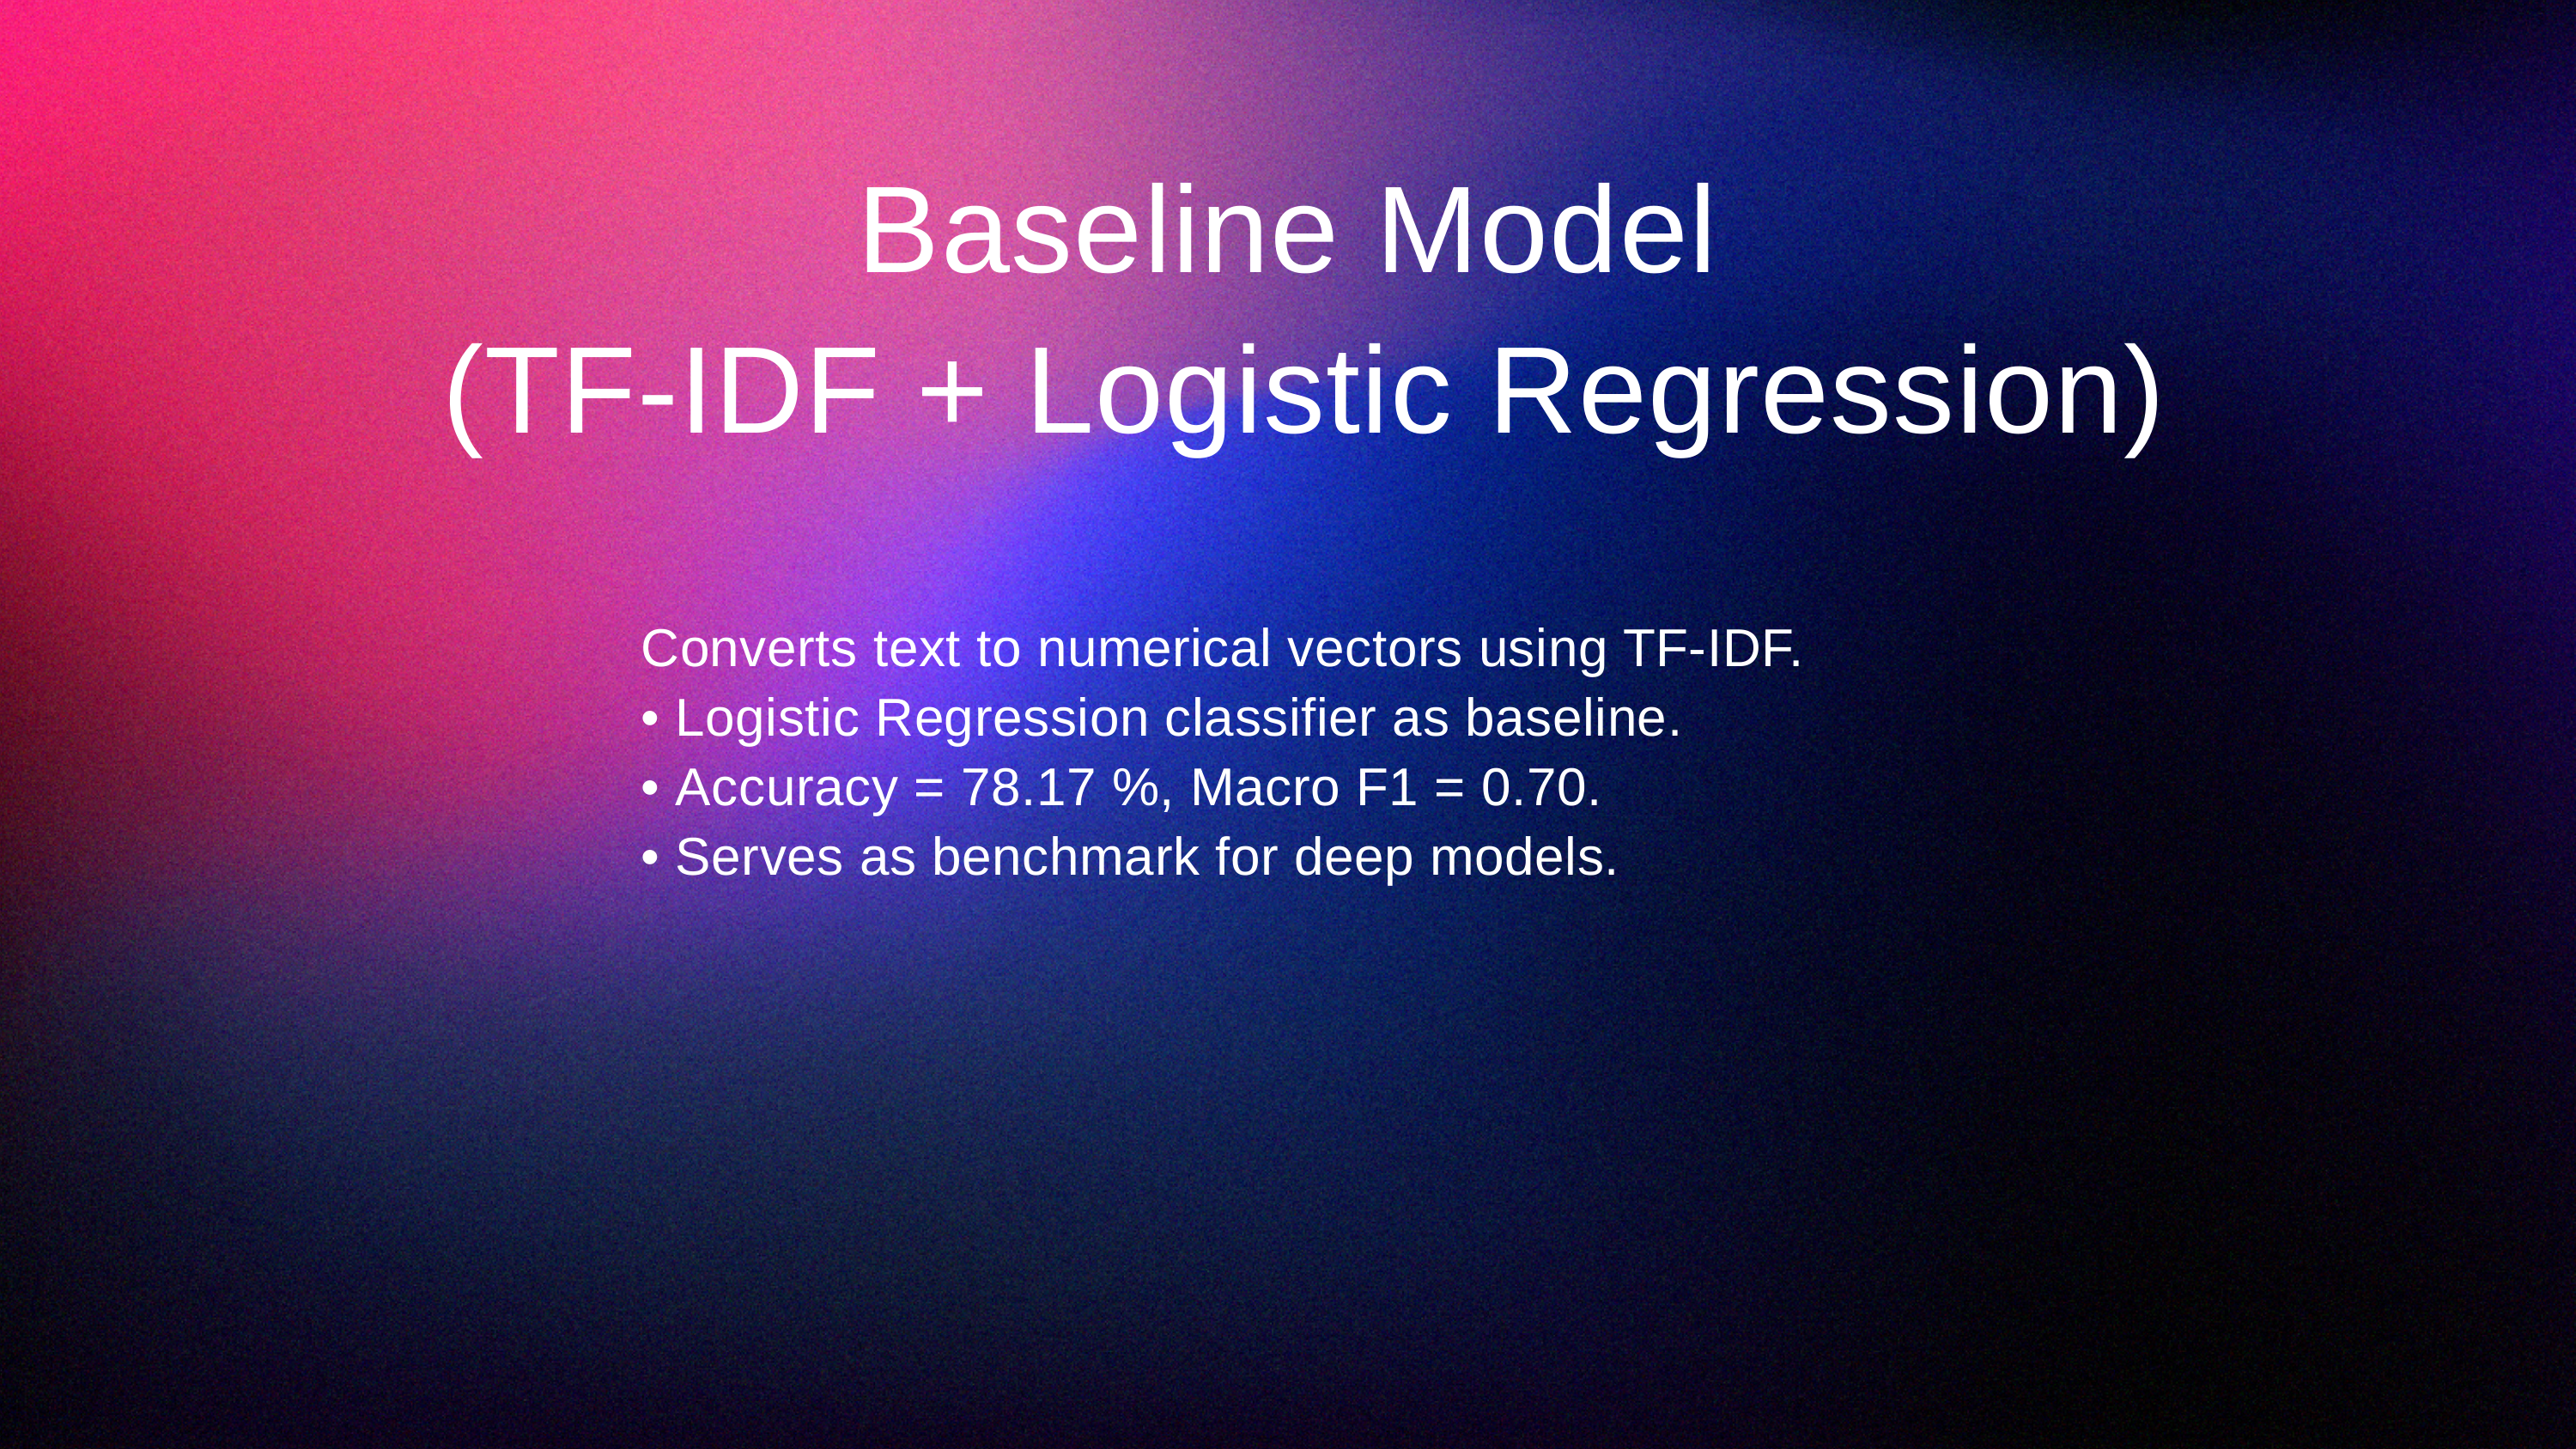

Baseline Model
 (TF-IDF + Logistic Regression)
Converts text to numerical vectors using TF-IDF.
• Logistic Regression classifier as baseline.
• Accuracy = 78.17 %, Macro F1 = 0.70.
• Serves as benchmark for deep models.